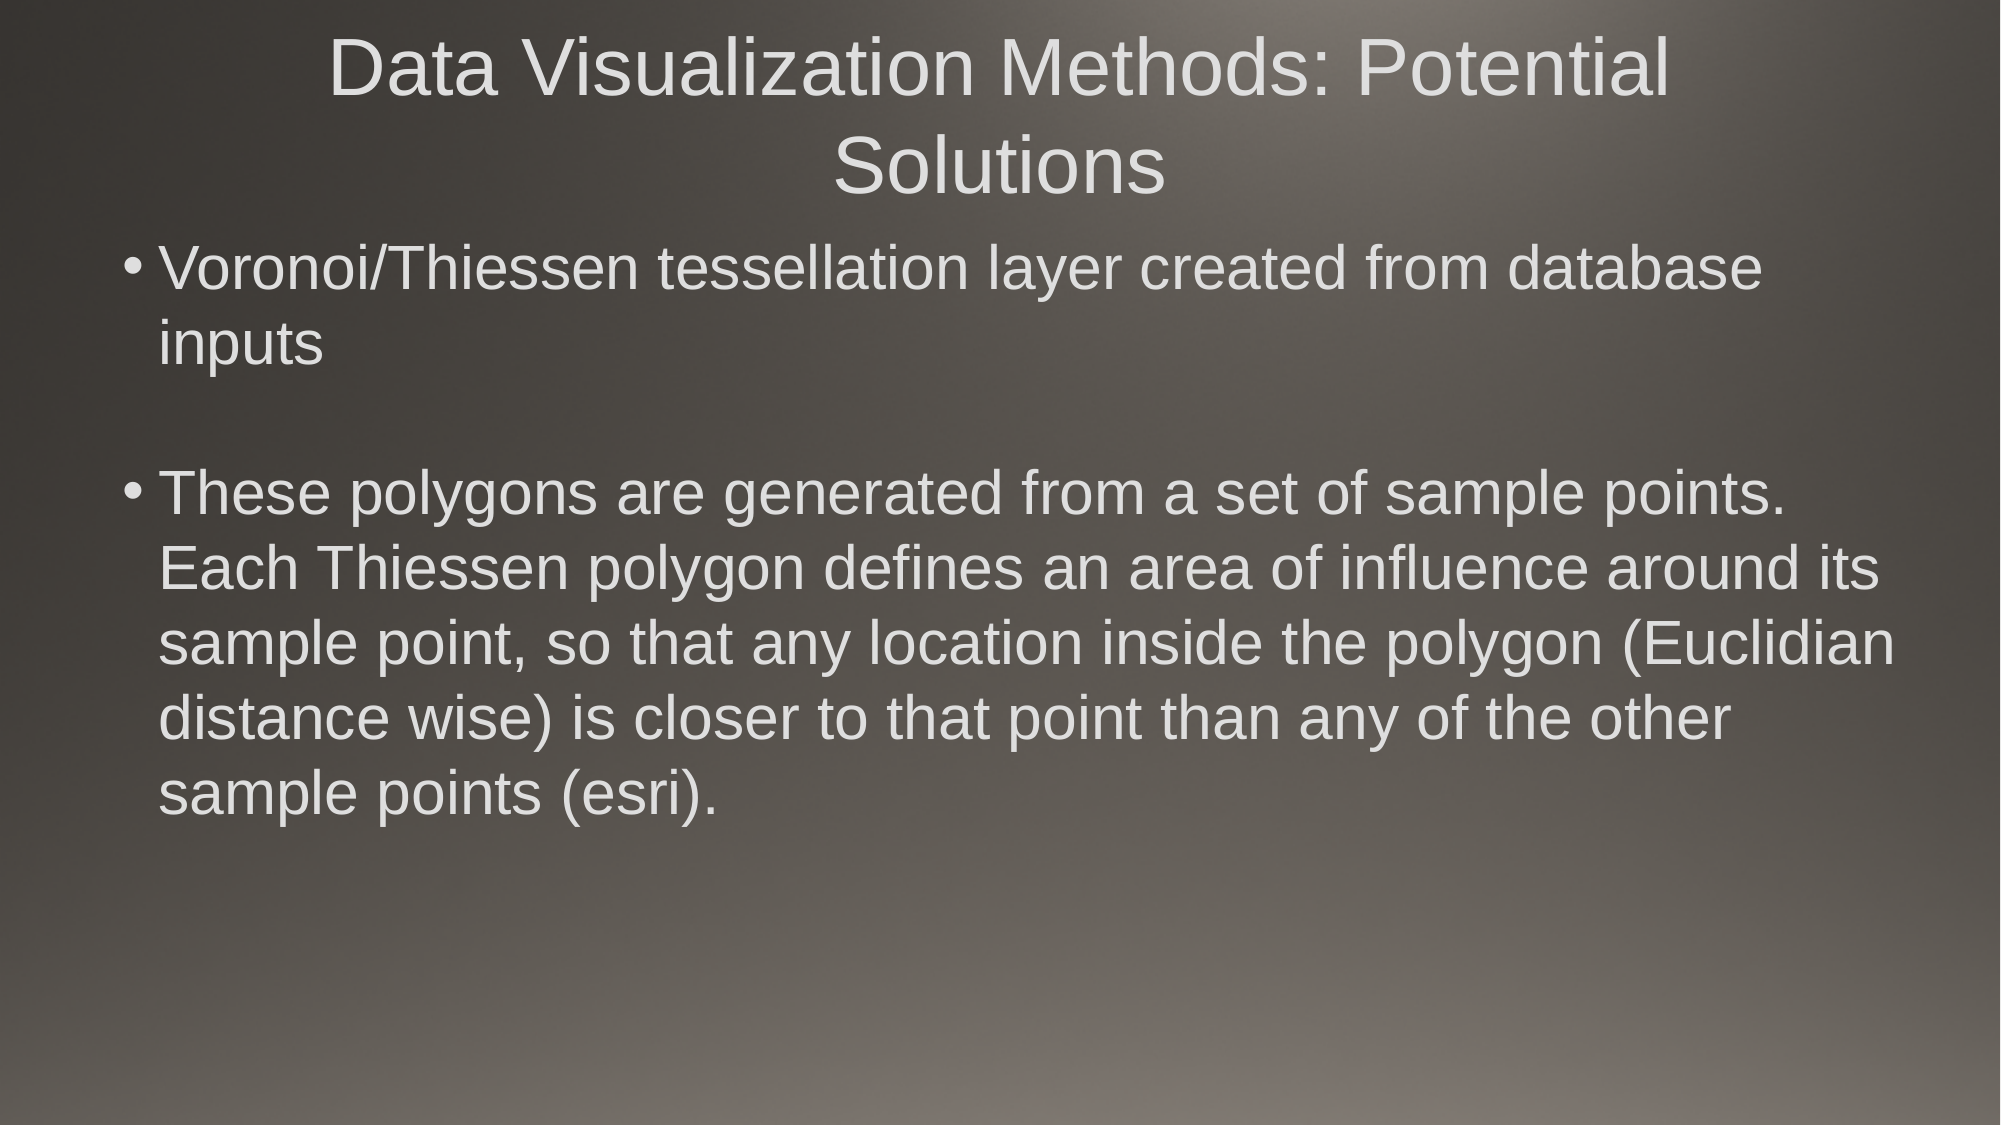

Data Visualization Methods: Potential Solutions
Voronoi/Thiessen tessellation layer created from database inputs

These polygons are generated from a set of sample points. Each Thiessen polygon defines an area of influence around its sample point, so that any location inside the polygon (Euclidian distance wise) is closer to that point than any of the other sample points (esri).